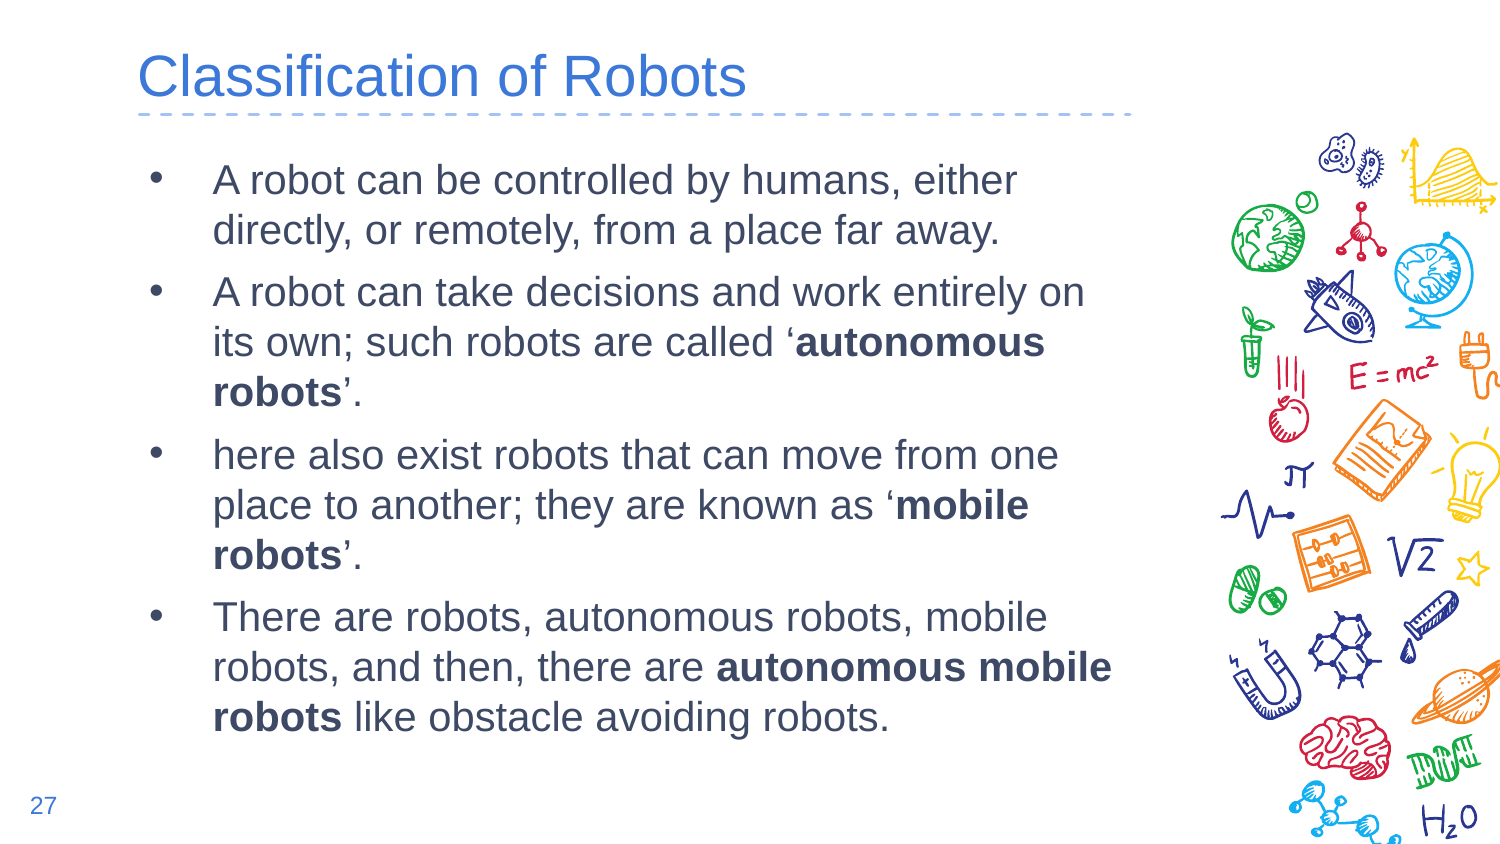

# Classification of Robots
A robot can be controlled by humans, either directly, or remotely, from a place far away.
A robot can take decisions and work entirely on its own; such robots are called ‘autonomous robots’.
here also exist robots that can move from one place to another; they are known as ‘mobile robots’.
There are robots, autonomous robots, mobile robots, and then, there are autonomous mobile robots like obstacle avoiding robots.

27